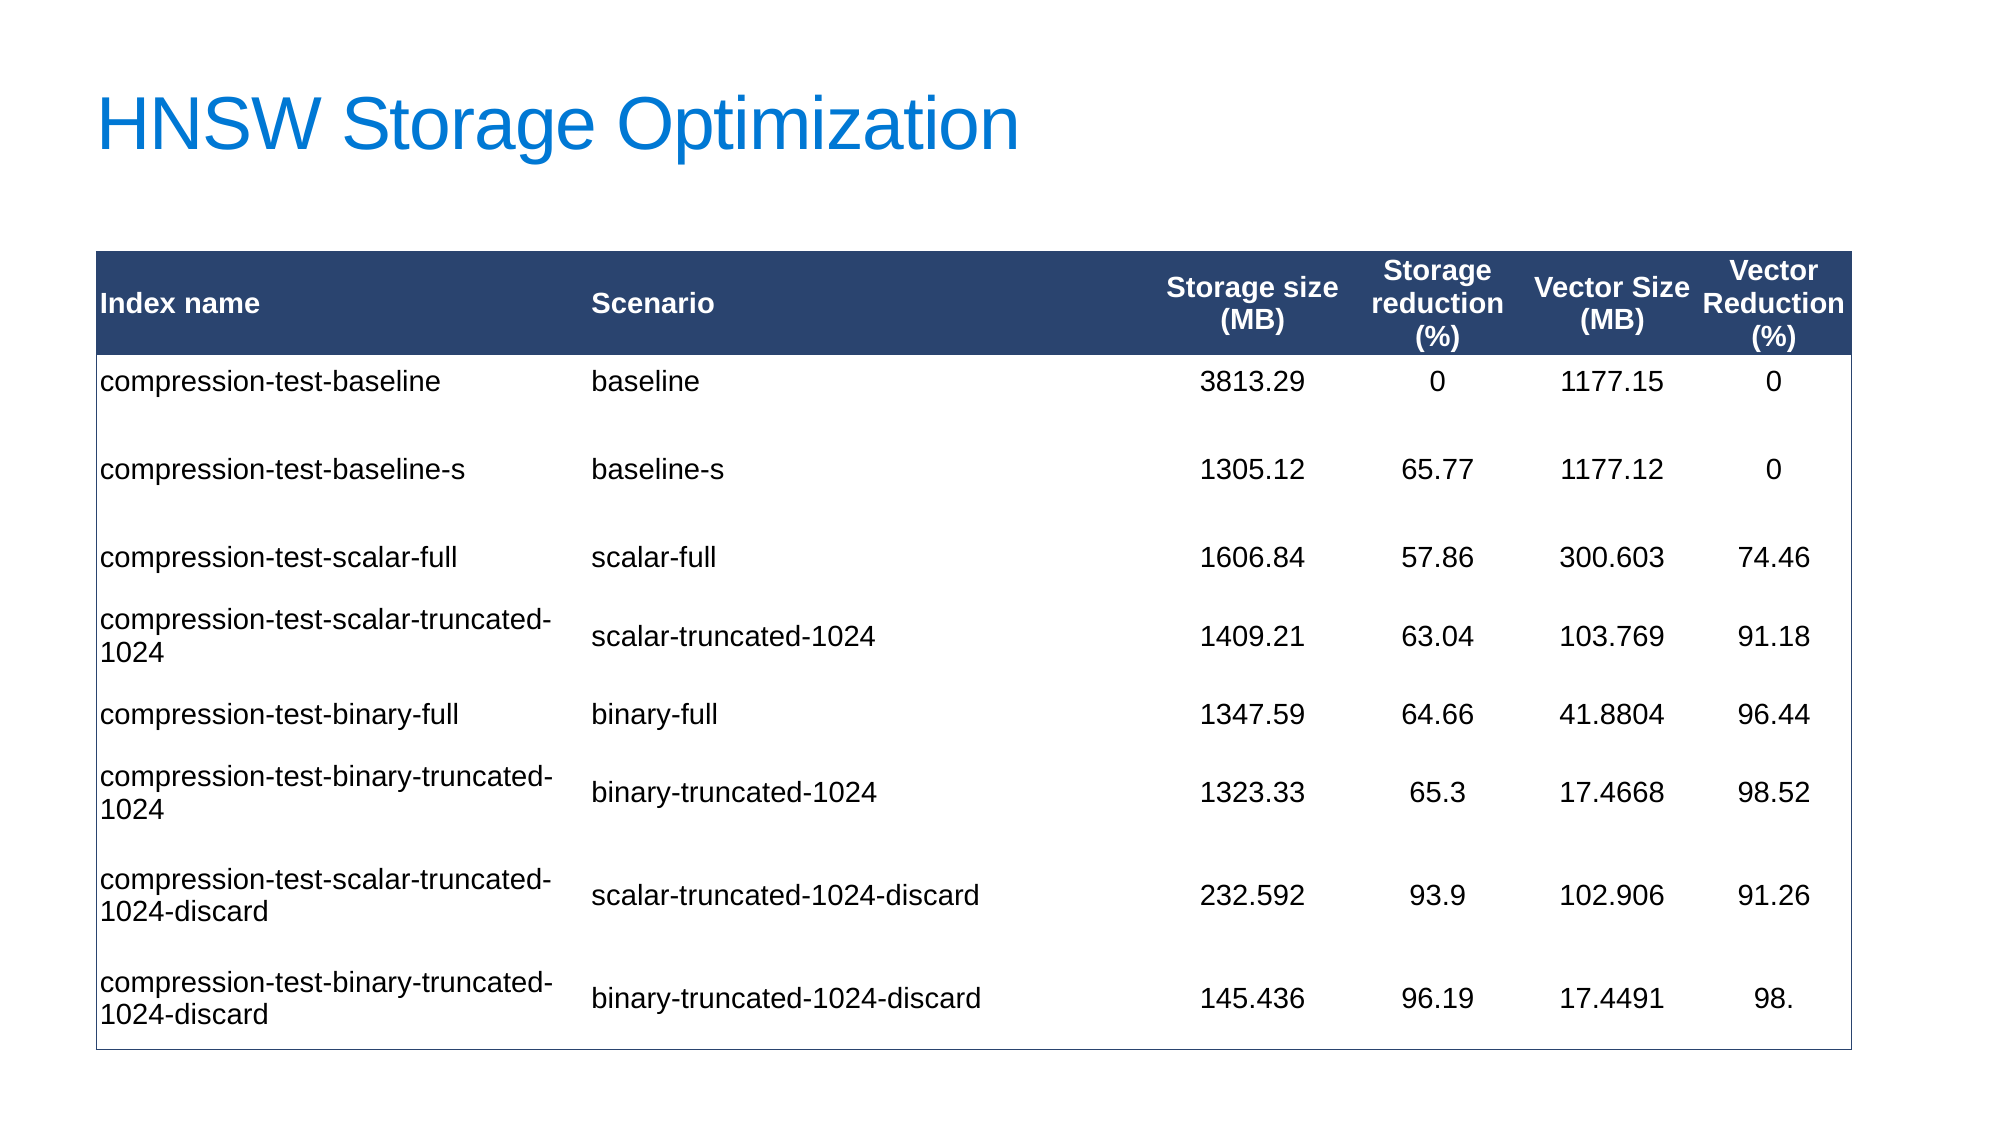

# HNSW Storage Optimization
| Index name | Scenario | Storage size (MB) | Storage reduction (%) | Vector Size (MB) | Vector Reduction (%) |
| --- | --- | --- | --- | --- | --- |
| compression-test-baseline | baseline | 3813.29 | 0 | 1177.15 | 0 |
| compression-test-baseline-s | baseline-s | 1305.12 | 65.77 | 1177.12 | 0 |
| compression-test-scalar-full | scalar-full | 1606.84 | 57.86 | 300.603 | 74.46 |
| compression-test-scalar-truncated-1024 | scalar-truncated-1024 | 1409.21 | 63.04 | 103.769 | 91.18 |
| compression-test-binary-full | binary-full | 1347.59 | 64.66 | 41.8804 | 96.44 |
| compression-test-binary-truncated-1024 | binary-truncated-1024 | 1323.33 | 65.3 | 17.4668 | 98.52 |
| compression-test-scalar-truncated-1024-discard | scalar-truncated-1024-discard | 232.592 | 93.9 | 102.906 | 91.26 |
| compression-test-binary-truncated-1024-discard | binary-truncated-1024-discard | 145.436 | 96.19 | 17.4491 | 98. |